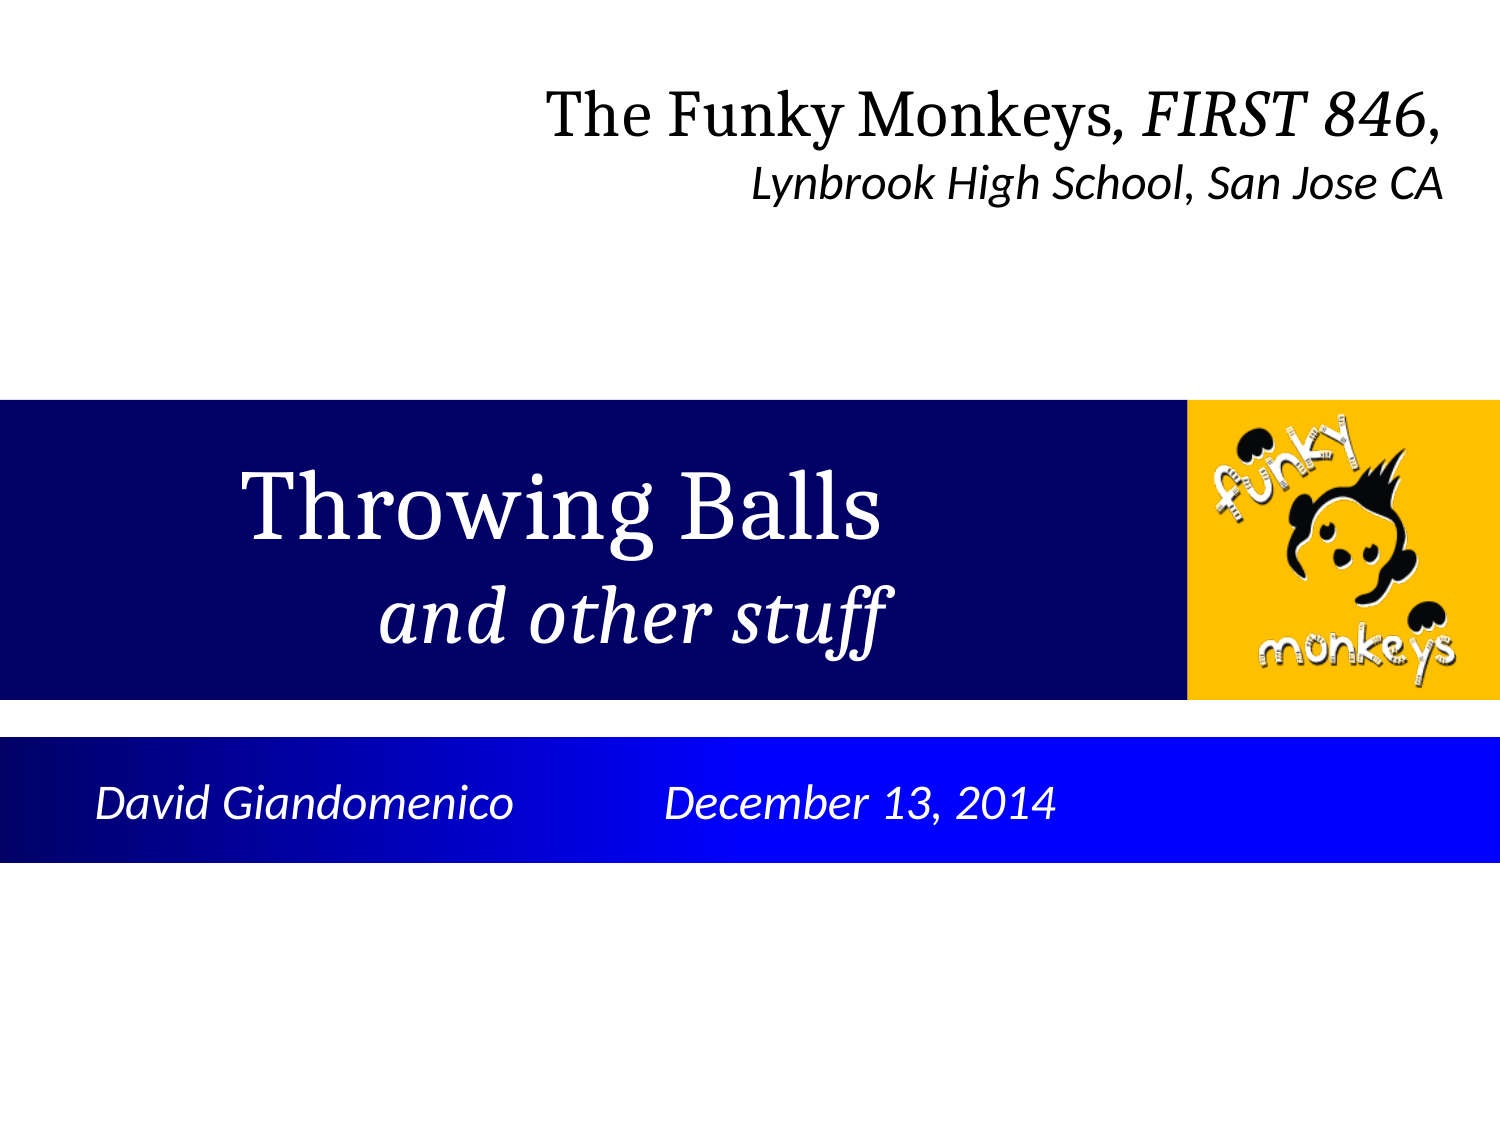

# Throwing Balls and other stuff
   David Giandomenico	 December 13, 2014